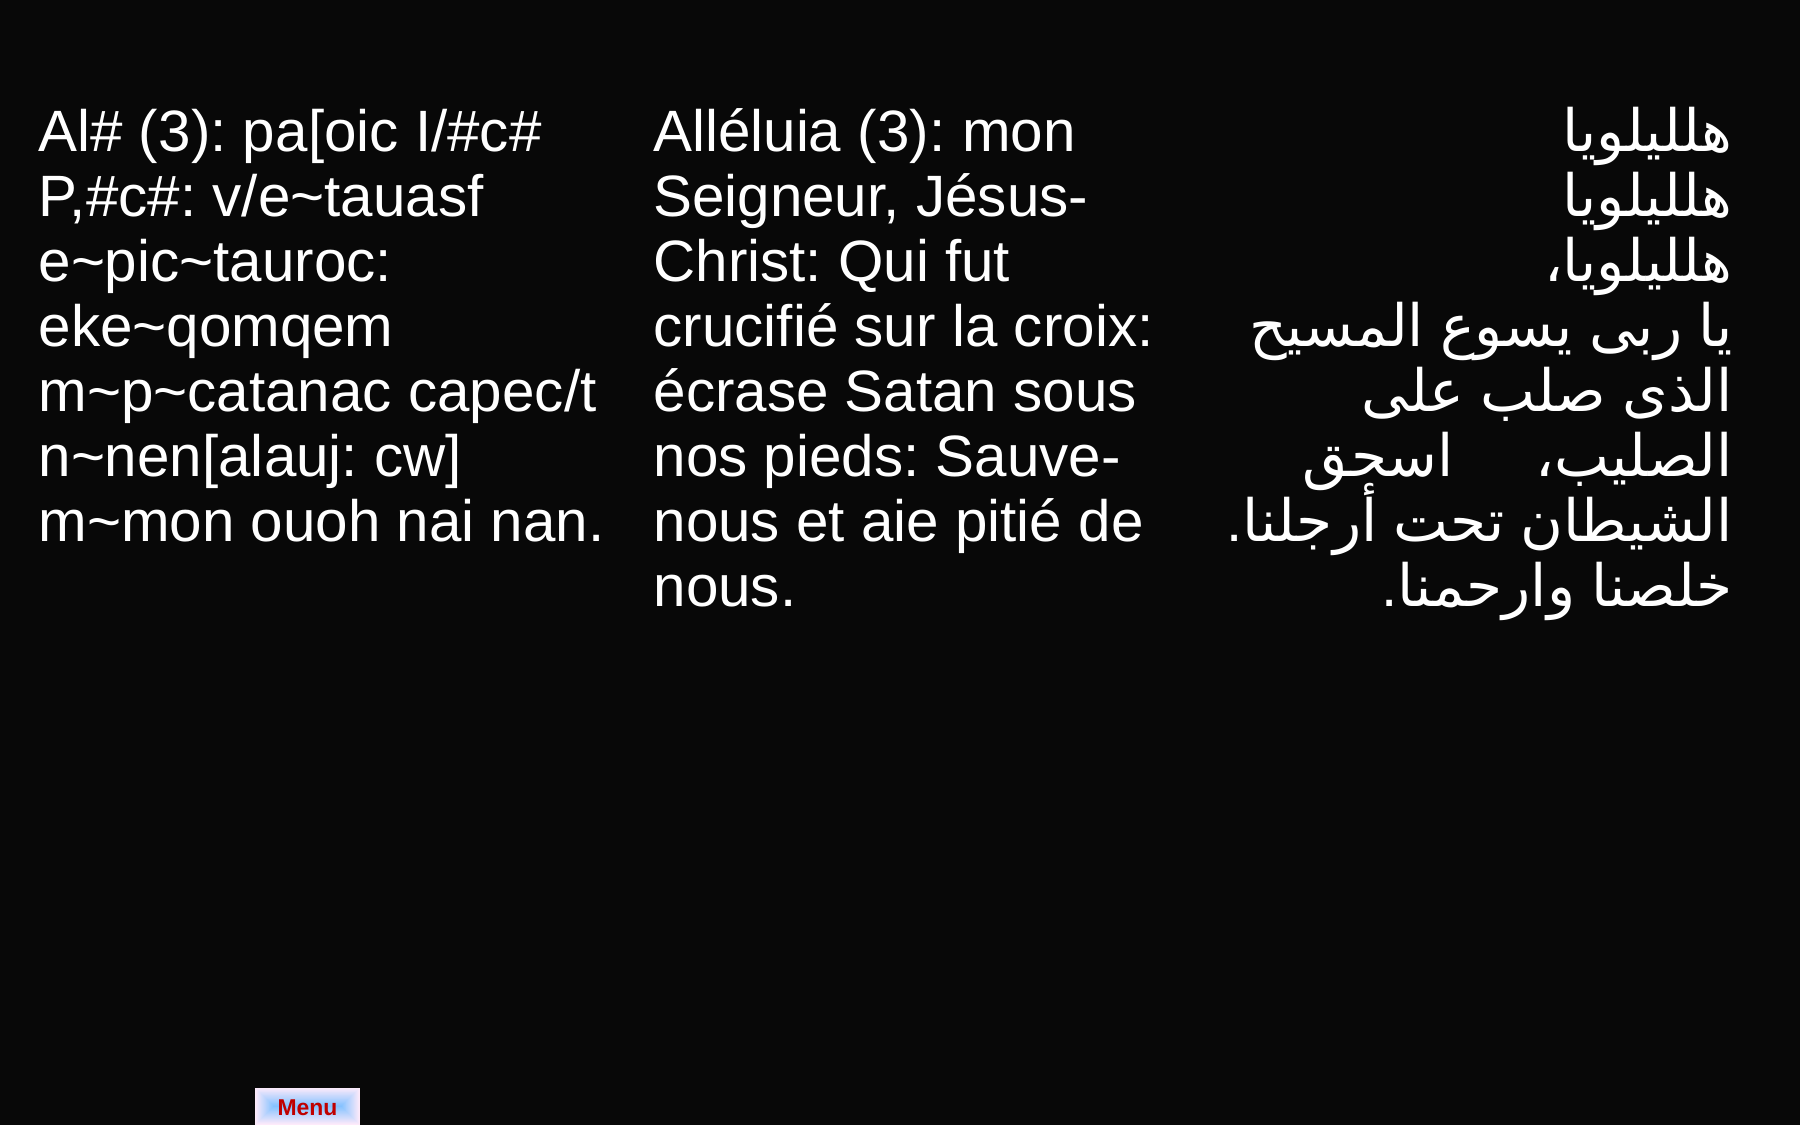

| Al# (3): pa[oic I/#c# P,#c#: v/e~tauasf e~pic~tauroc: eke~qomqem m~p~catanac capec/t n~nen[alauj: cw] m~mon ouoh nai nan. | Alléluia (3): mon Seigneur, Jésus-Christ: Qui fut crucifié sur la croix: écrase Satan sous nos pieds: Sauve-nous et aie pitié de nous. | هلليلويا هلليلويا هلليلويا، يا ربى يسوع المسيح الذى صلب على الصليب، اسحق الشيطان تحت أرجلنا. خلصنا وارحمنا. |
| --- | --- | --- |

Menu